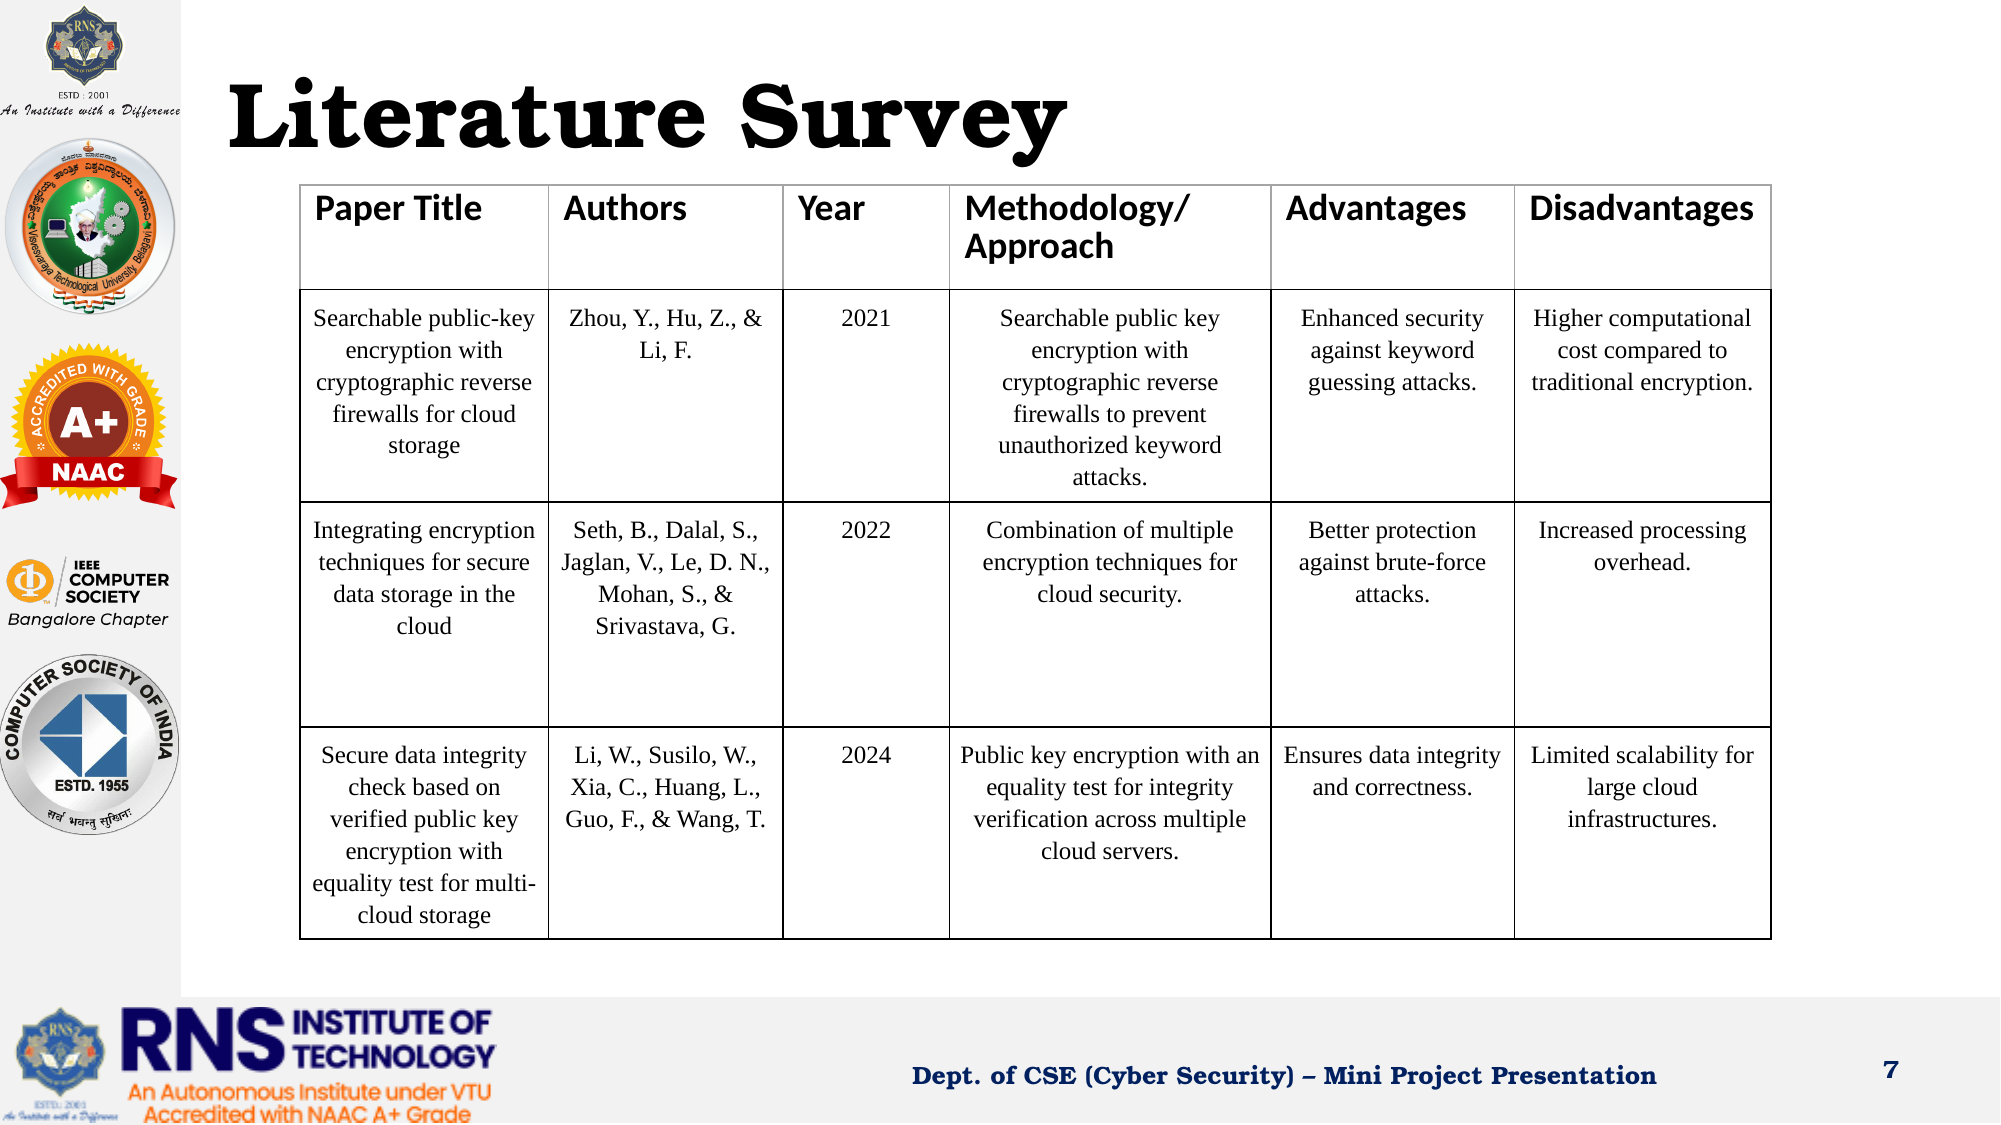

# Literature Survey
| Paper Title | Authors | Year | Methodology/ Approach | Advantages | Disadvantages |
| --- | --- | --- | --- | --- | --- |
| Searchable public-key encryption with cryptographic reverse firewalls for cloud storage | Zhou, Y., Hu, Z., & Li, F. | 2021 | Searchable public key encryption with cryptographic reverse firewalls to prevent unauthorized keyword attacks. | Enhanced security against keyword guessing attacks. | Higher computational cost compared to traditional encryption. |
| Integrating encryption techniques for secure data storage in the cloud | Seth, B., Dalal, S., Jaglan, V., Le, D. N., Mohan, S., & Srivastava, G. | 2022 | Combination of multiple encryption techniques for cloud security. | Better protection against brute-force attacks. | Increased processing overhead. |
| Secure data integrity check based on verified public key encryption with equality test for multi-cloud storage | Li, W., Susilo, W., Xia, C., Huang, L., Guo, F., & Wang, T. | 2024 | Public key encryption with an equality test for integrity verification across multiple cloud servers. | Ensures data integrity and correctness. | Limited scalability for large cloud infrastructures. |
7
Dept. of CSE (Cyber Security) – Mini Project Presentation